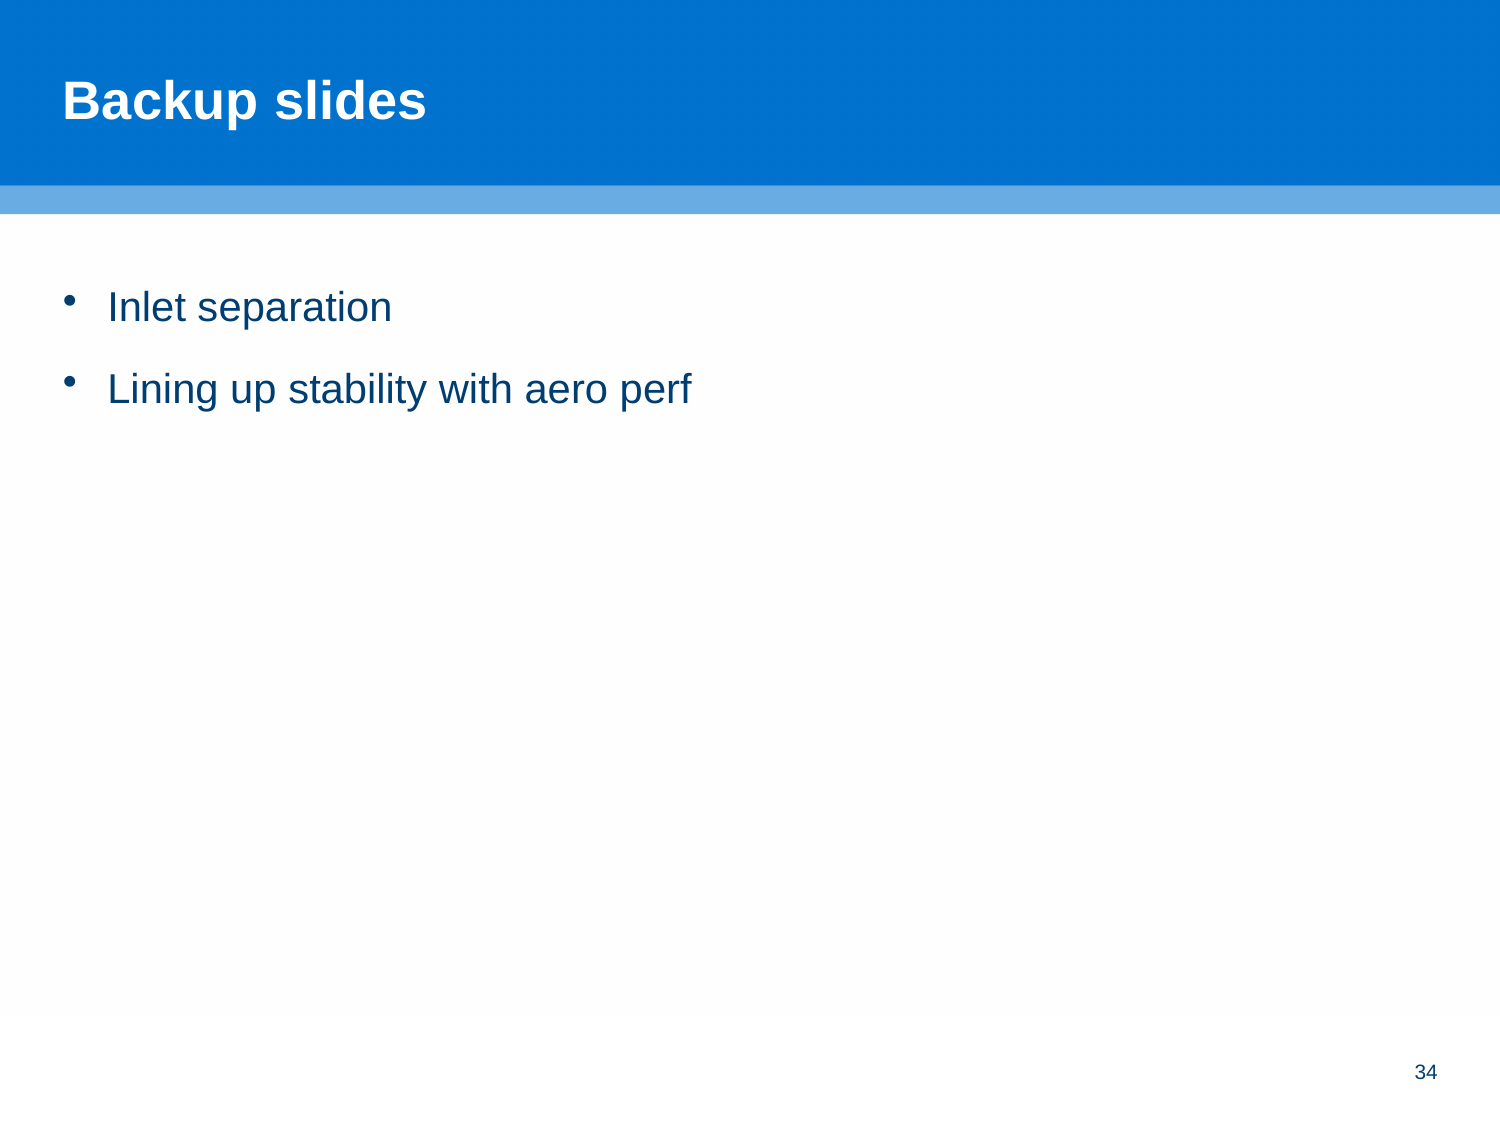

# Backup slides
Inlet separation
Lining up stability with aero perf
34